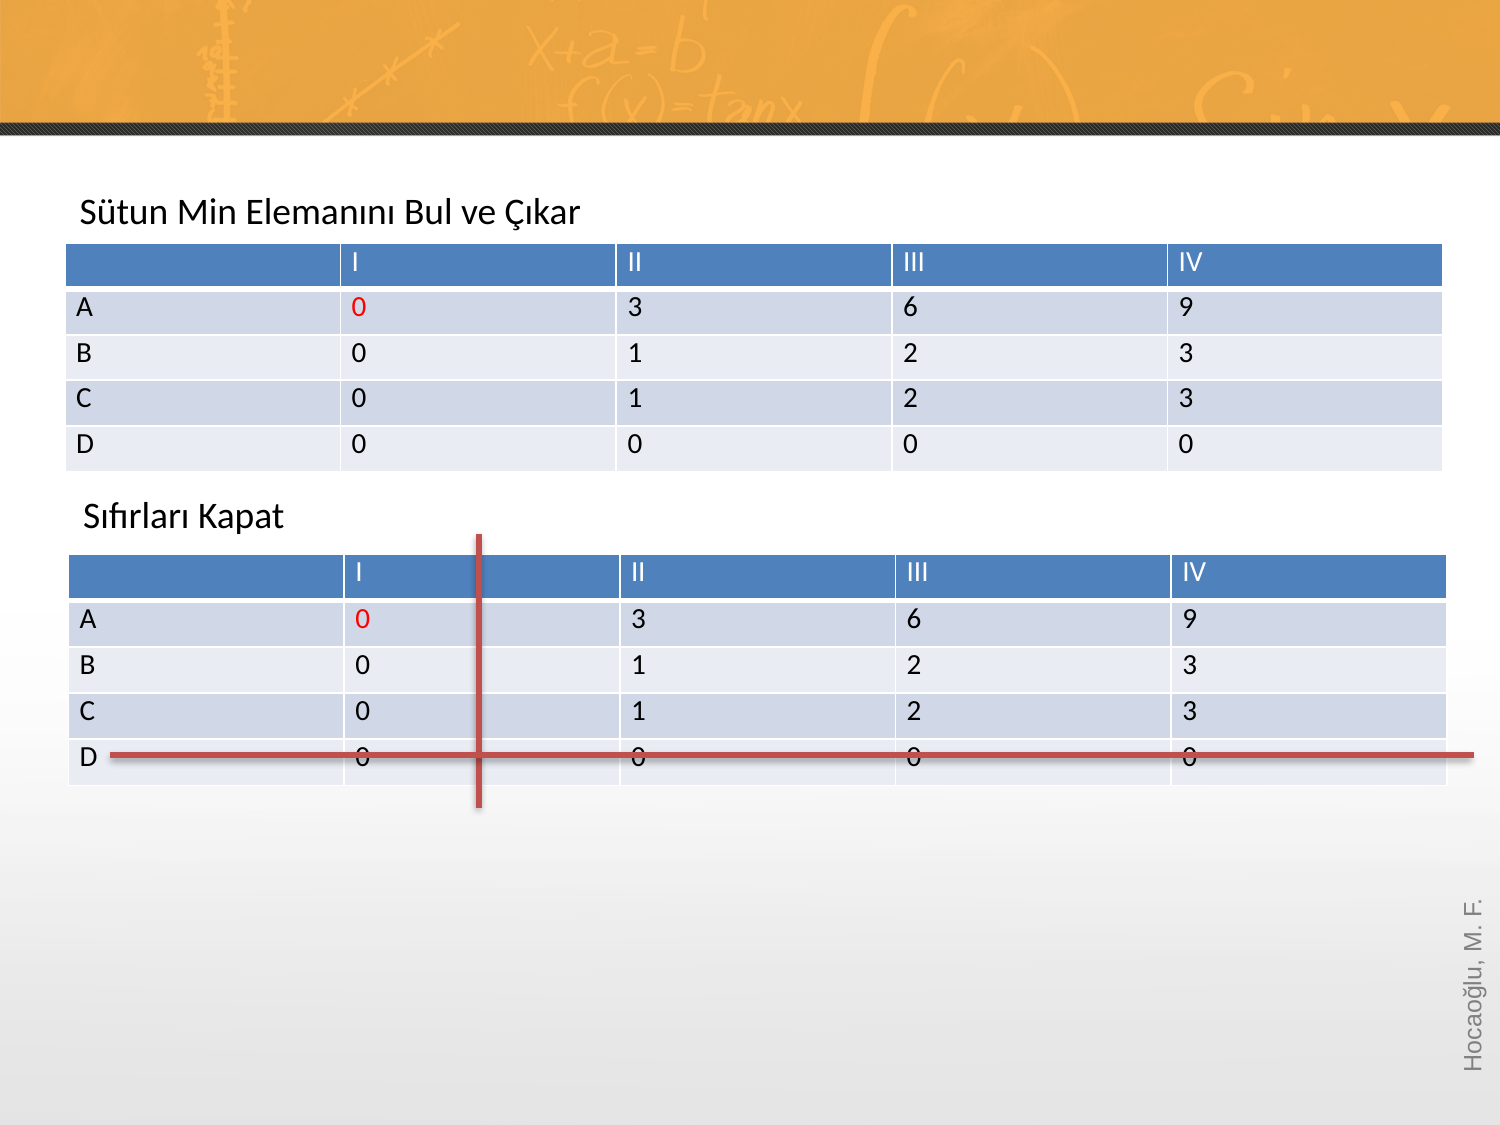

#
Sütun Min Elemanını Bul ve Çıkar
|  | I | II | III | IV |
| --- | --- | --- | --- | --- |
| A | 0 | 3 | 6 | 9 |
| B | 0 | 1 | 2 | 3 |
| C | 0 | 1 | 2 | 3 |
| D | 0 | 0 | 0 | 0 |
Sıfırları Kapat
|  | I | II | III | IV |
| --- | --- | --- | --- | --- |
| A | 0 | 3 | 6 | 9 |
| B | 0 | 1 | 2 | 3 |
| C | 0 | 1 | 2 | 3 |
| D | 0 | 0 | 0 | 0 |